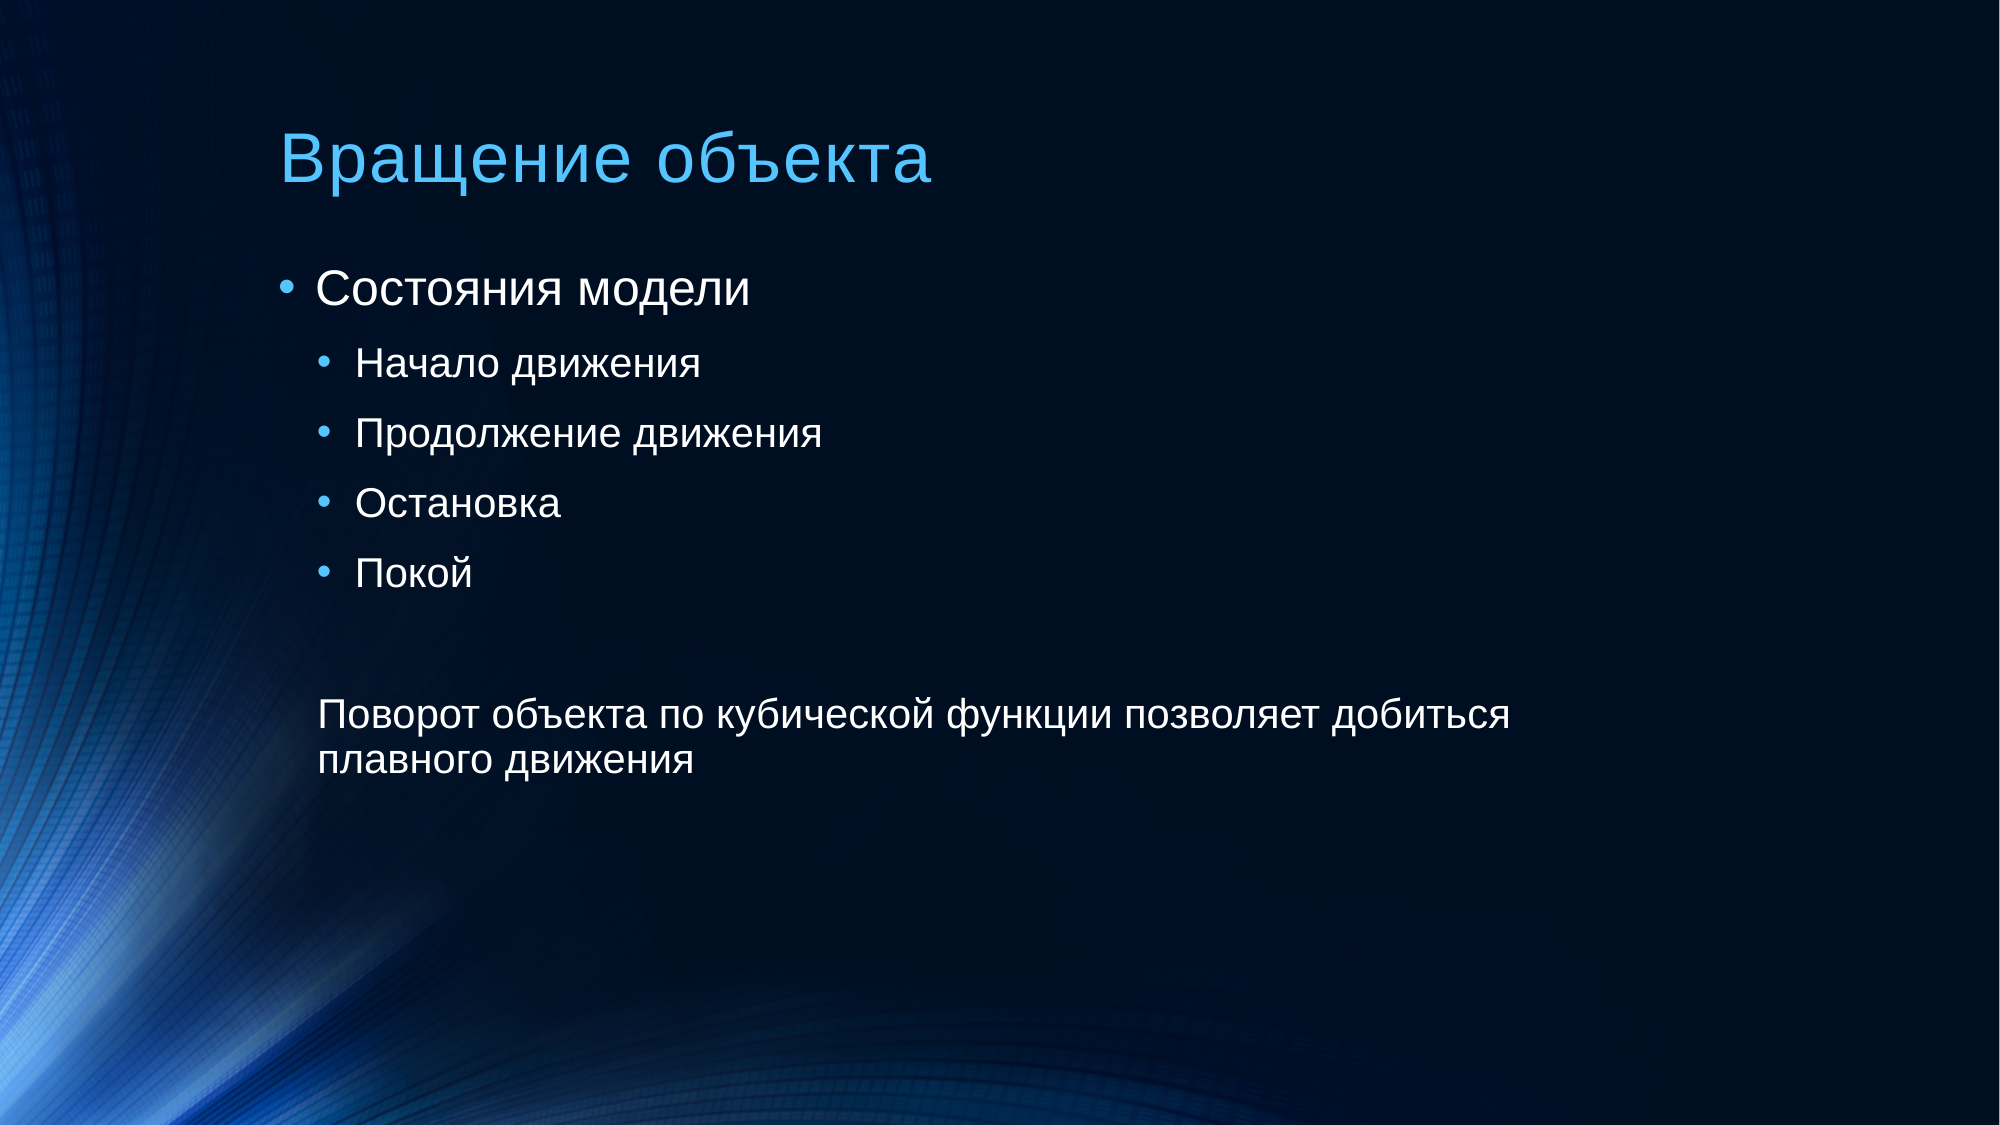

# Вращение объекта
Состояния модели
Начало движения
Продолжение движения
Остановка
Покой

Поворот объекта по кубической функции позволяет добиться плавного движения